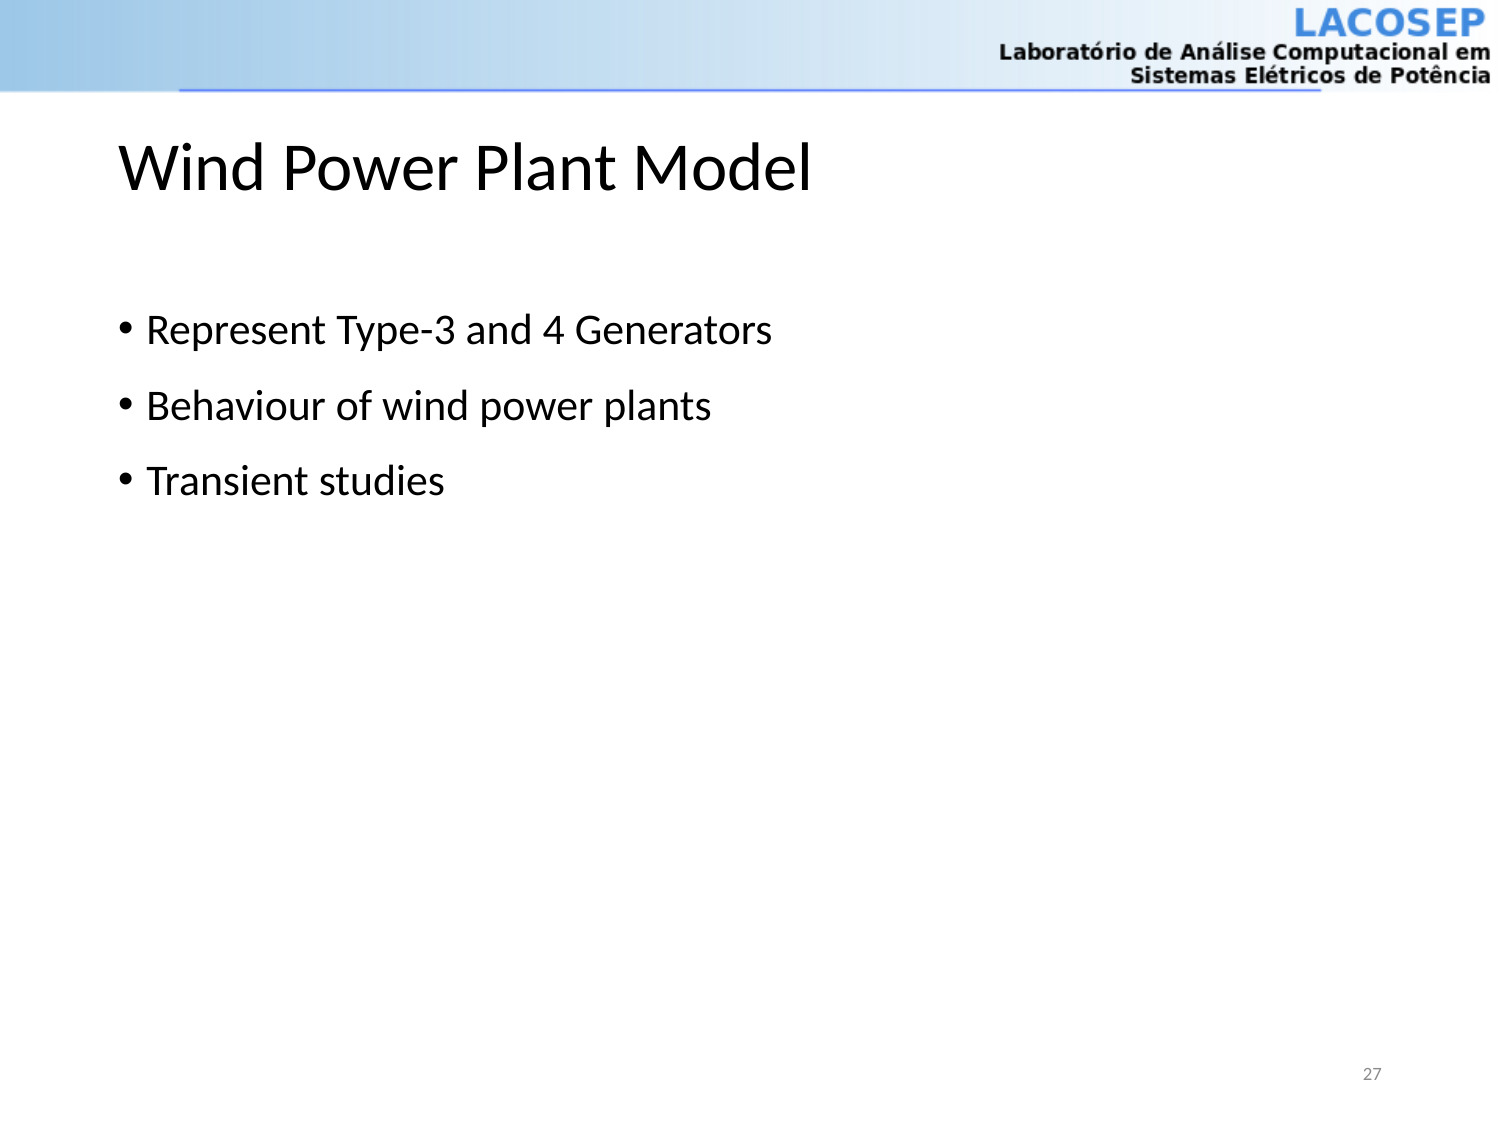

# Wind Power Plant Model
Represent Type-3 and 4 Generators
Behaviour of wind power plants
Transient studies
27